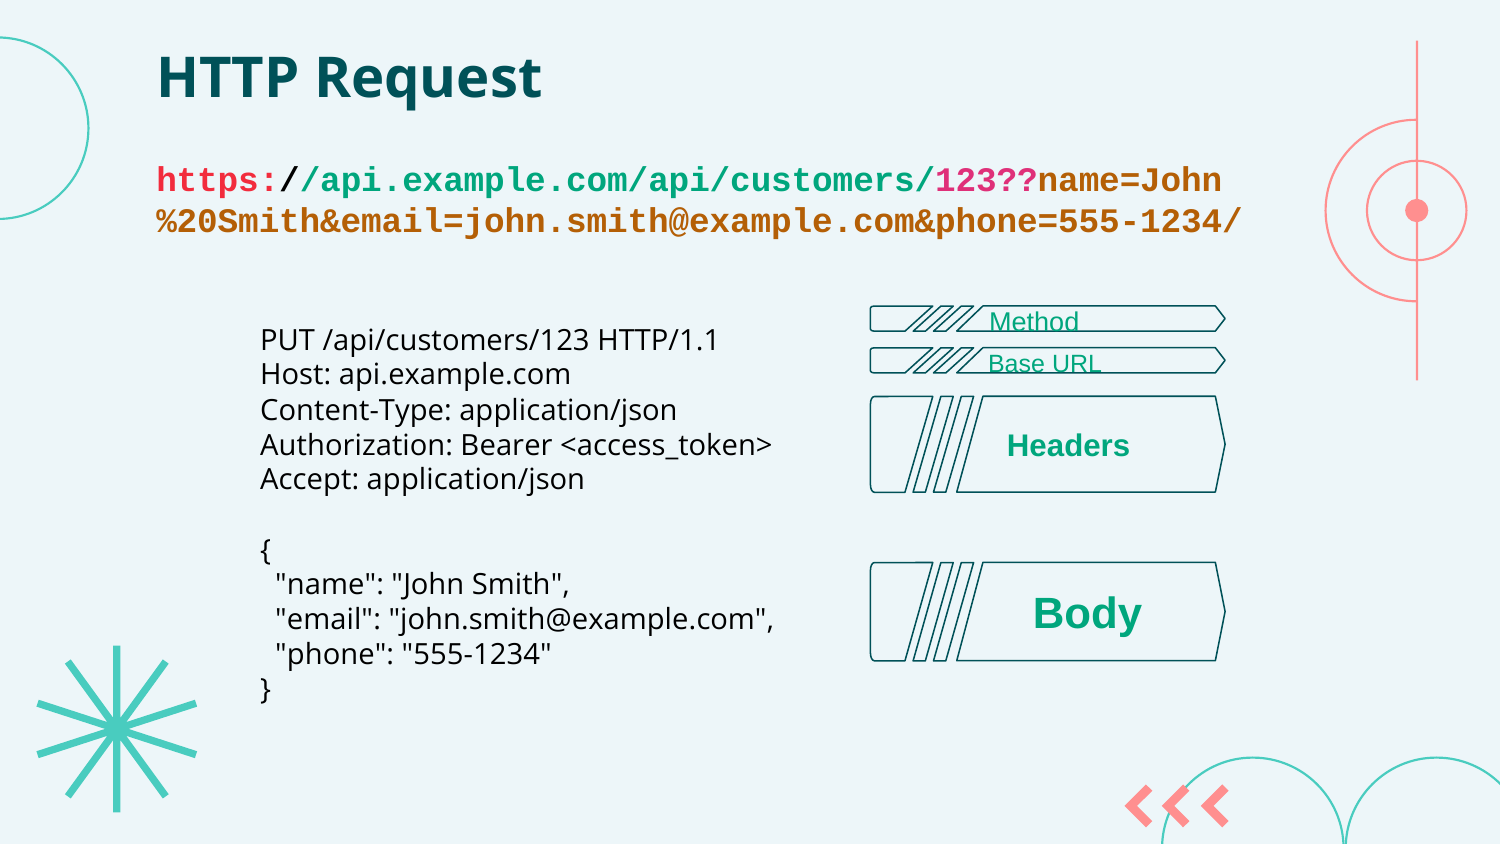

HTTP Request
https://api.example.com/api/customers/123??name=John%20Smith&email=john.smith@example.com&phone=555-1234/
  Method

PUT /api/customers/123 HTTP/1.1
Host: api.example.com
Content-Type: application/json
Authorization: Bearer <access_token>
Accept: application/json

{
  "name": "John Smith",
  "email": "john.smith@example.com",
  "phone": "555-1234"
}

  Base URL

    Headers

     Body